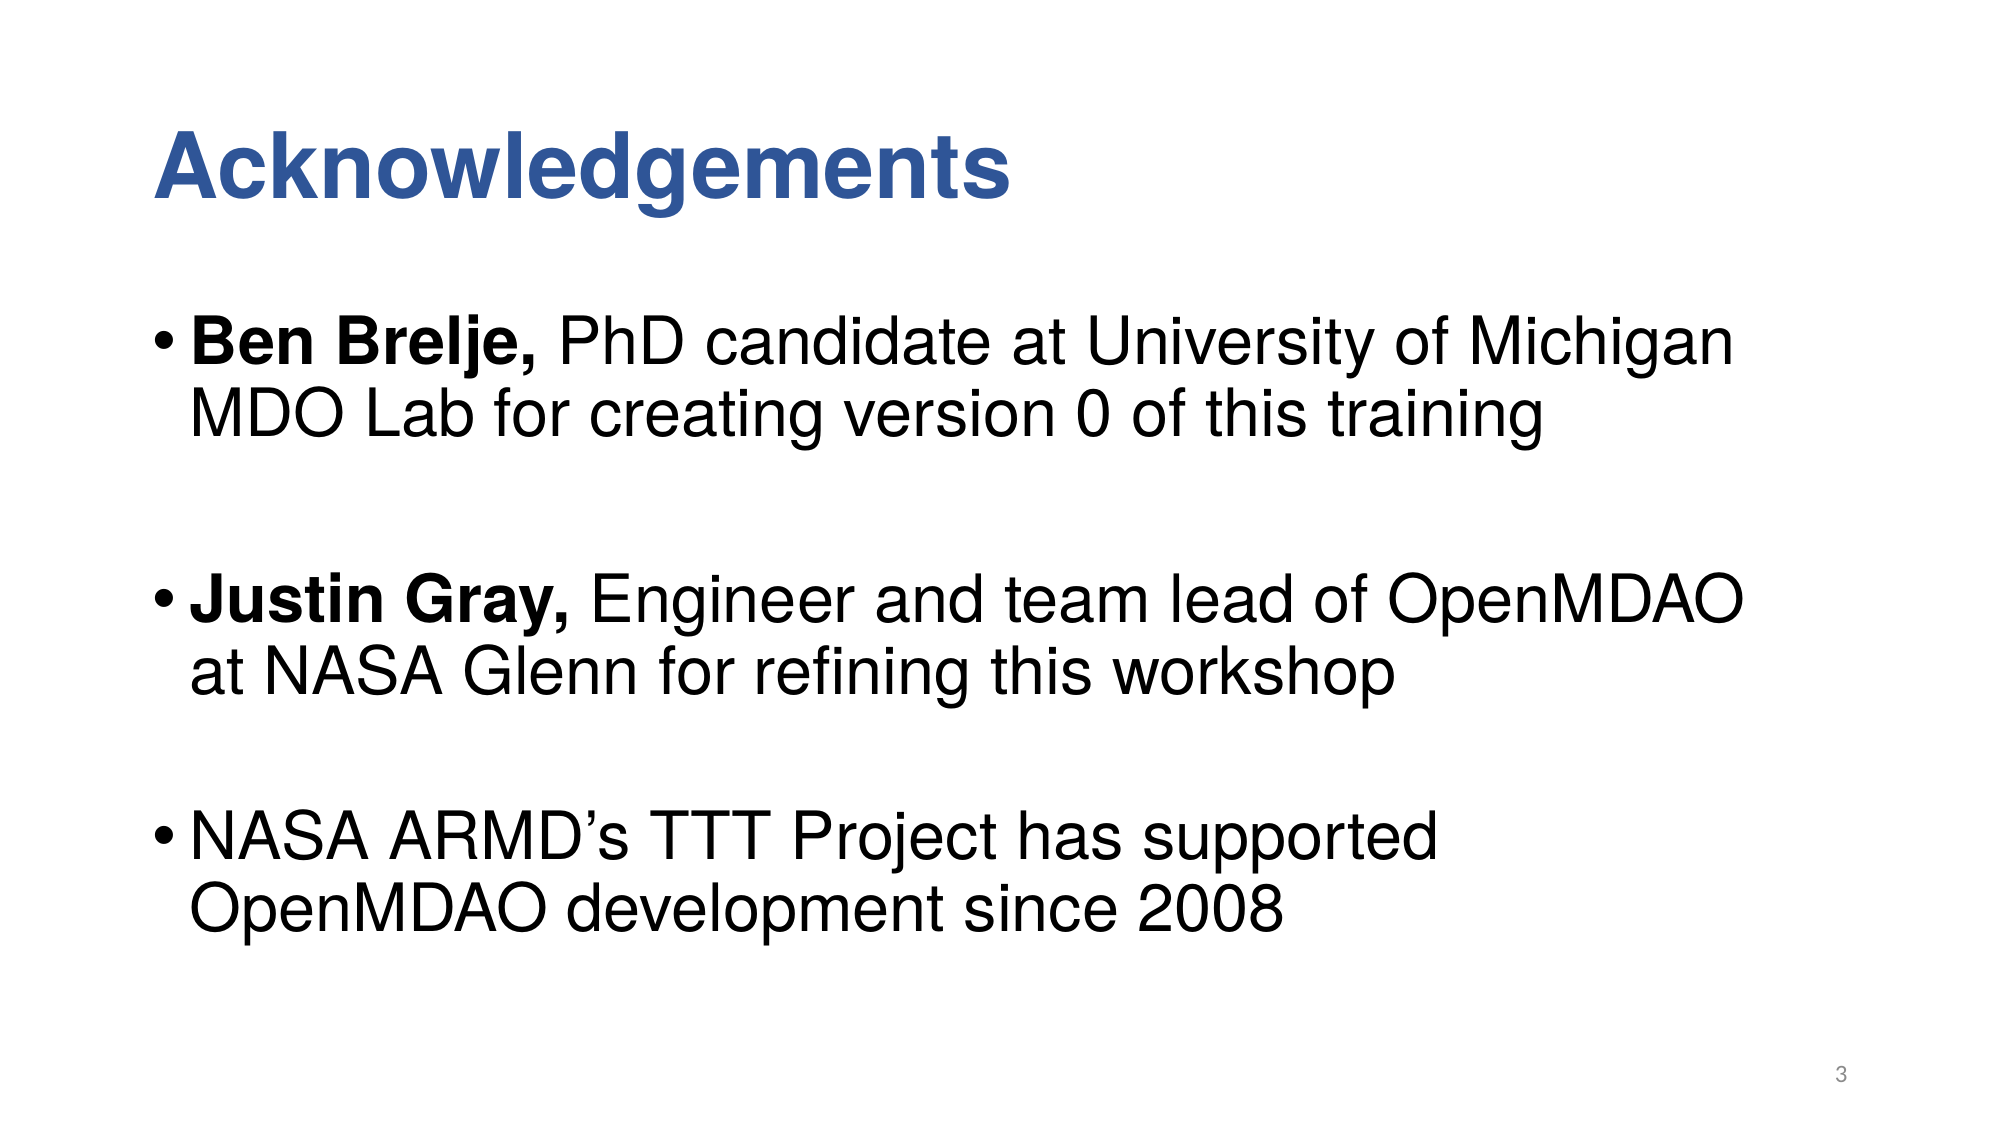

# Acknowledgements
Ben Brelje, PhD candidate at University of Michigan MDO Lab for creating version 0 of this training

Justin Gray, Engineer and team lead of OpenMDAO at NASA Glenn for refining this workshop
NASA ARMD’s TTT Project has supported OpenMDAO development since 2008
3